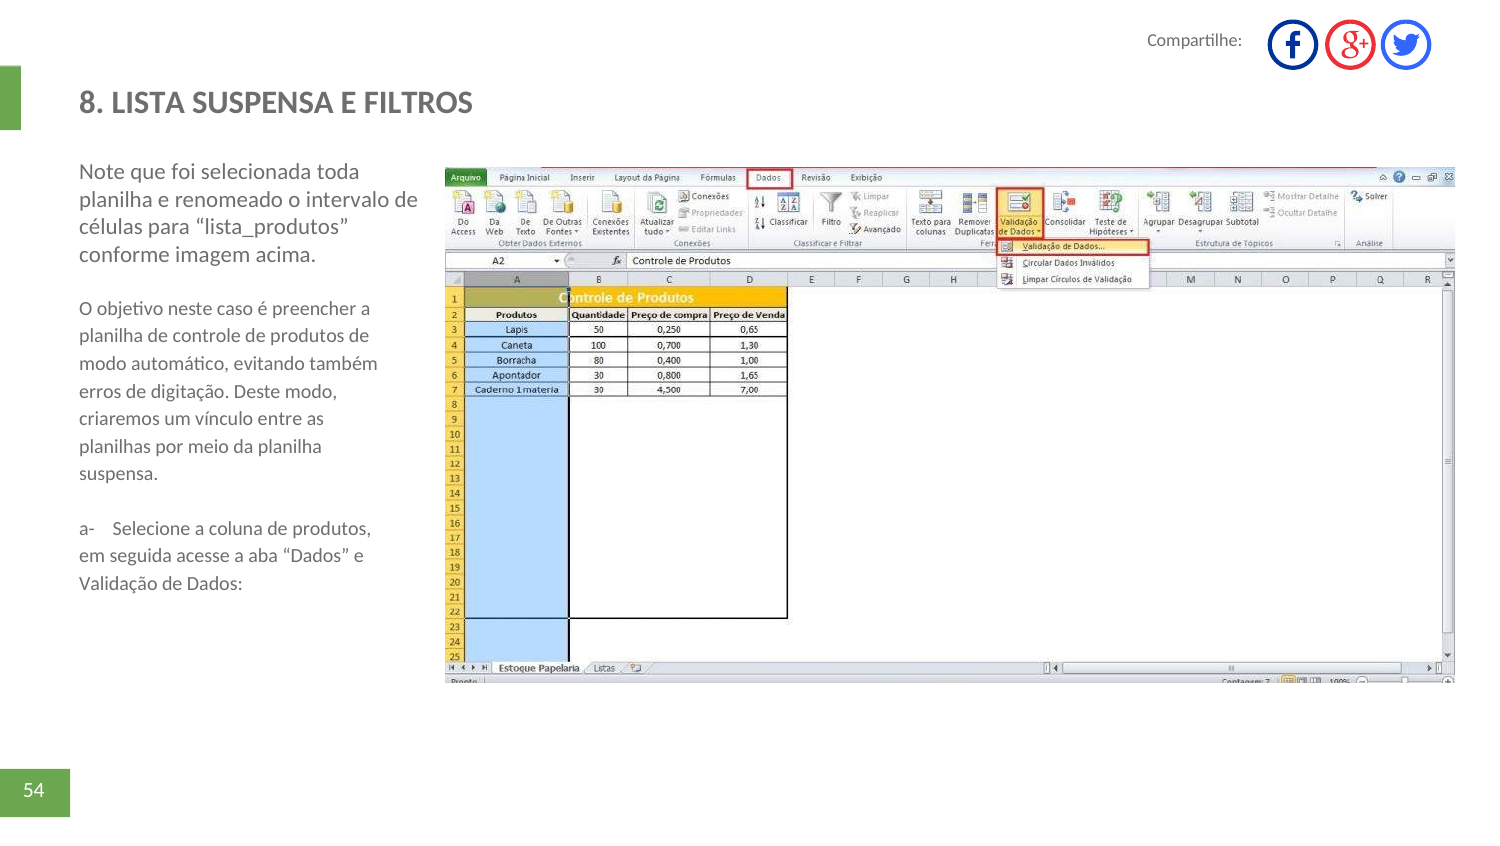

Compartilhe:

8. LISTA SUSPENSA E FILTROS
Note que foi selecionada toda planilha e renomeado o intervalo de células para “lista_produtos” conforme imagem acima.

O objetivo neste caso é preencher a
planilha de controle de produtos de
modo automático, evitando também
erros de digitação. Deste modo,
criaremos um vínculo entre as
planilhas por meio da planilha
suspensa.
a-    Selecione a coluna de produtos,
em seguida acesse a aba “Dados” e
Validação de Dados:

54